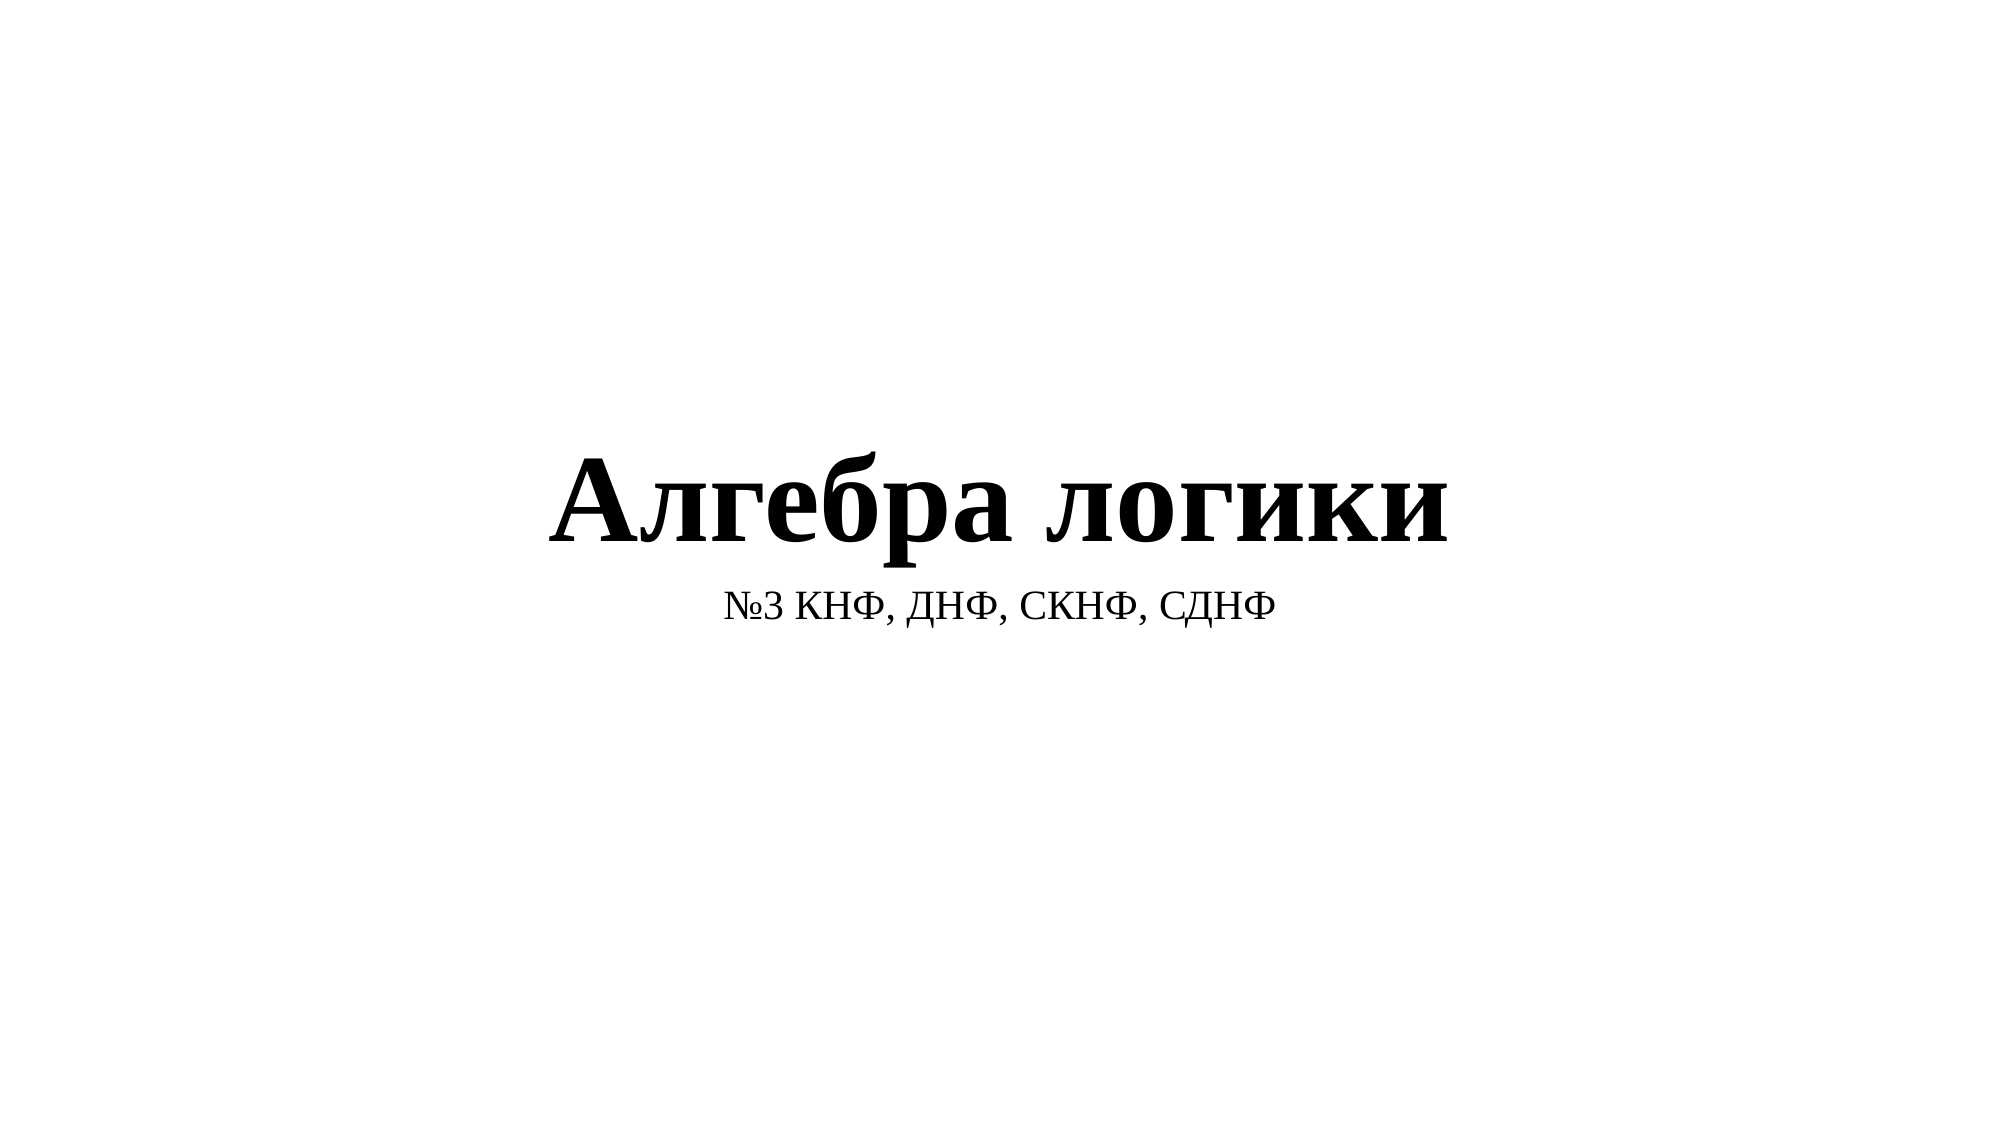

# Алгебра логики
№3 КНФ, ДНФ, СКНФ, СДНФ